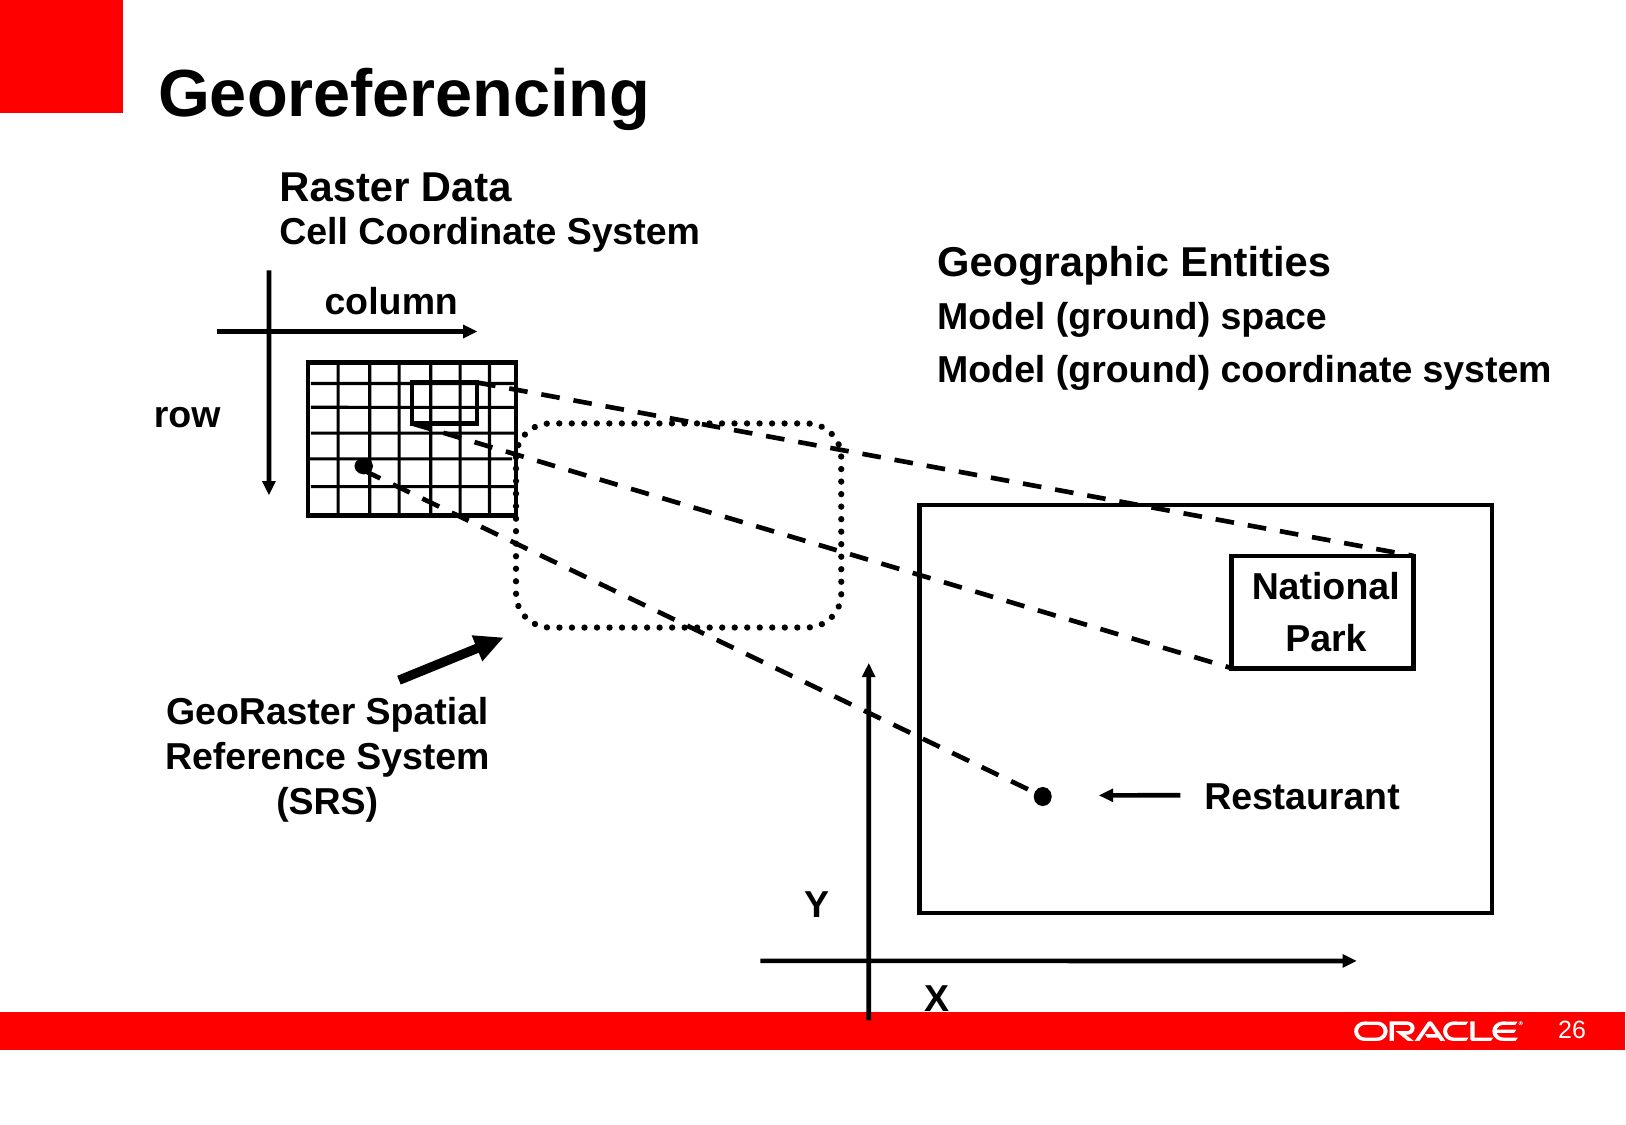

# Georeferencing
Raster Data
Cell Coordinate System
Geographic Entities
Model (ground) space
Model (ground) coordinate system

   column

row

National
Park

GeoRaster Spatial Reference System (SRS)
Restaurant

Y

X